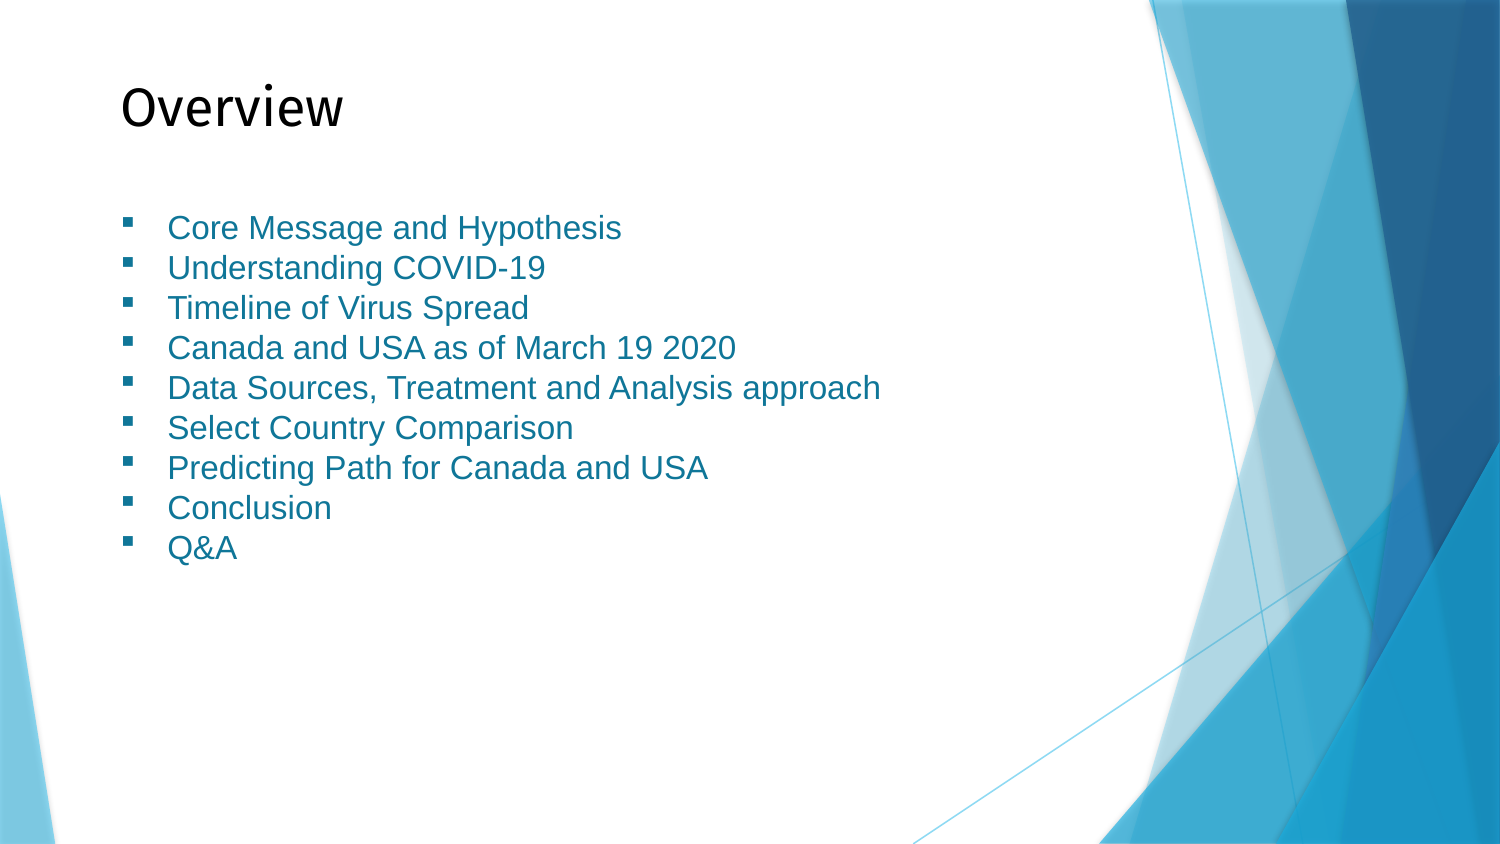

# Overview
Core Message and Hypothesis
Understanding COVID-19
Timeline of Virus Spread
Canada and USA as of March 19 2020
Data Sources, Treatment and Analysis approach
Select Country Comparison
Predicting Path for Canada and USA
Conclusion
Q&A